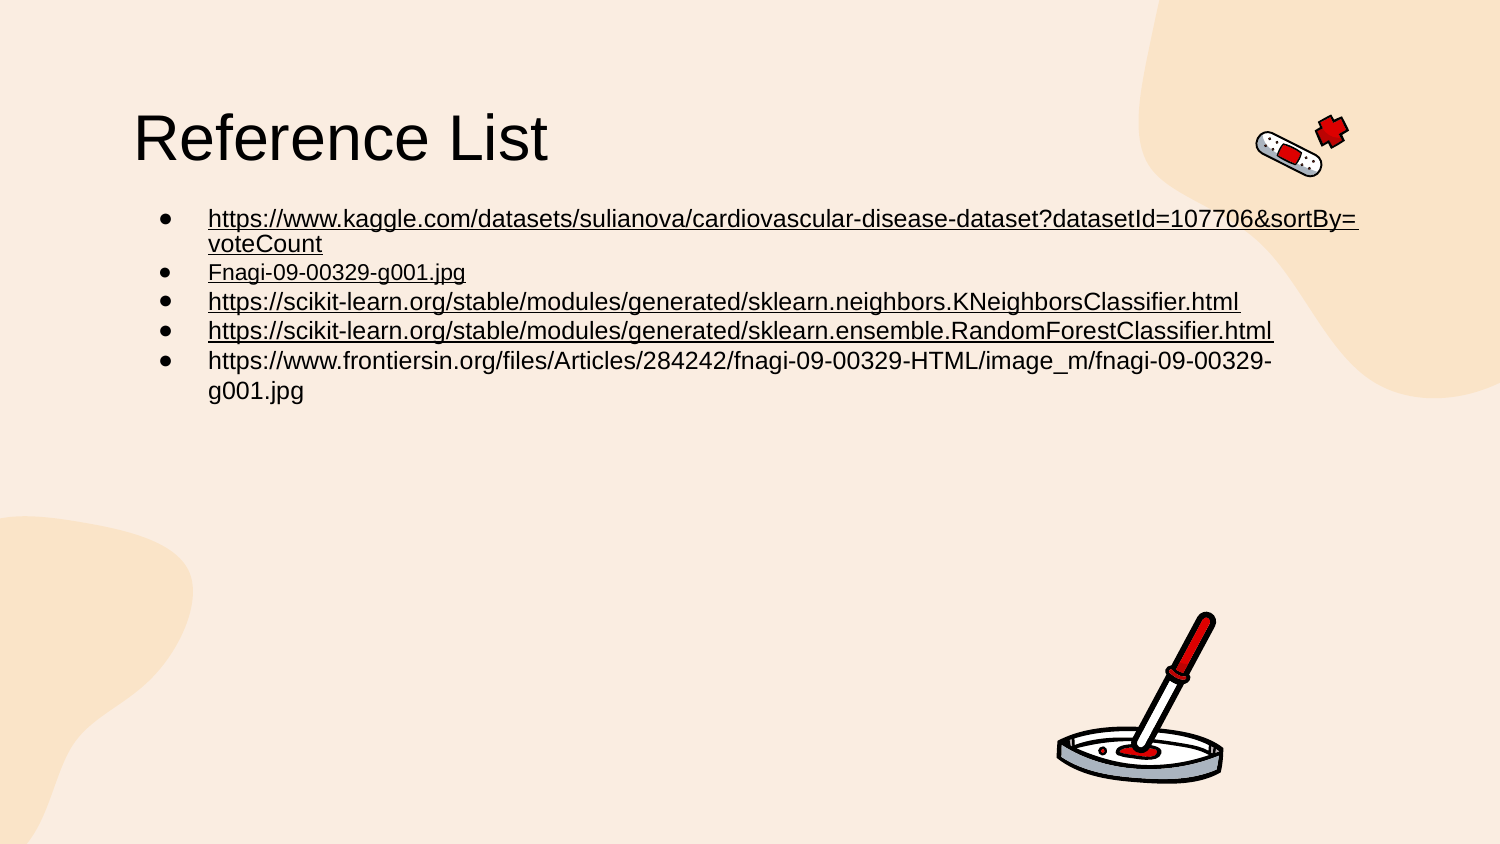

# Reference List

https://www.kaggle.com/datasets/sulianova/cardiovascular-disease-dataset?datasetId=107706&sortBy=voteCount
Fnagi-09-00329-g001.jpg
https://scikit-learn.org/stable/modules/generated/sklearn.neighbors.KNeighborsClassifier.html
https://scikit-learn.org/stable/modules/generated/sklearn.ensemble.RandomForestClassifier.html
https://www.frontiersin.org/files/Articles/284242/fnagi-09-00329-HTML/image_m/fnagi-09-00329-g001.jpg